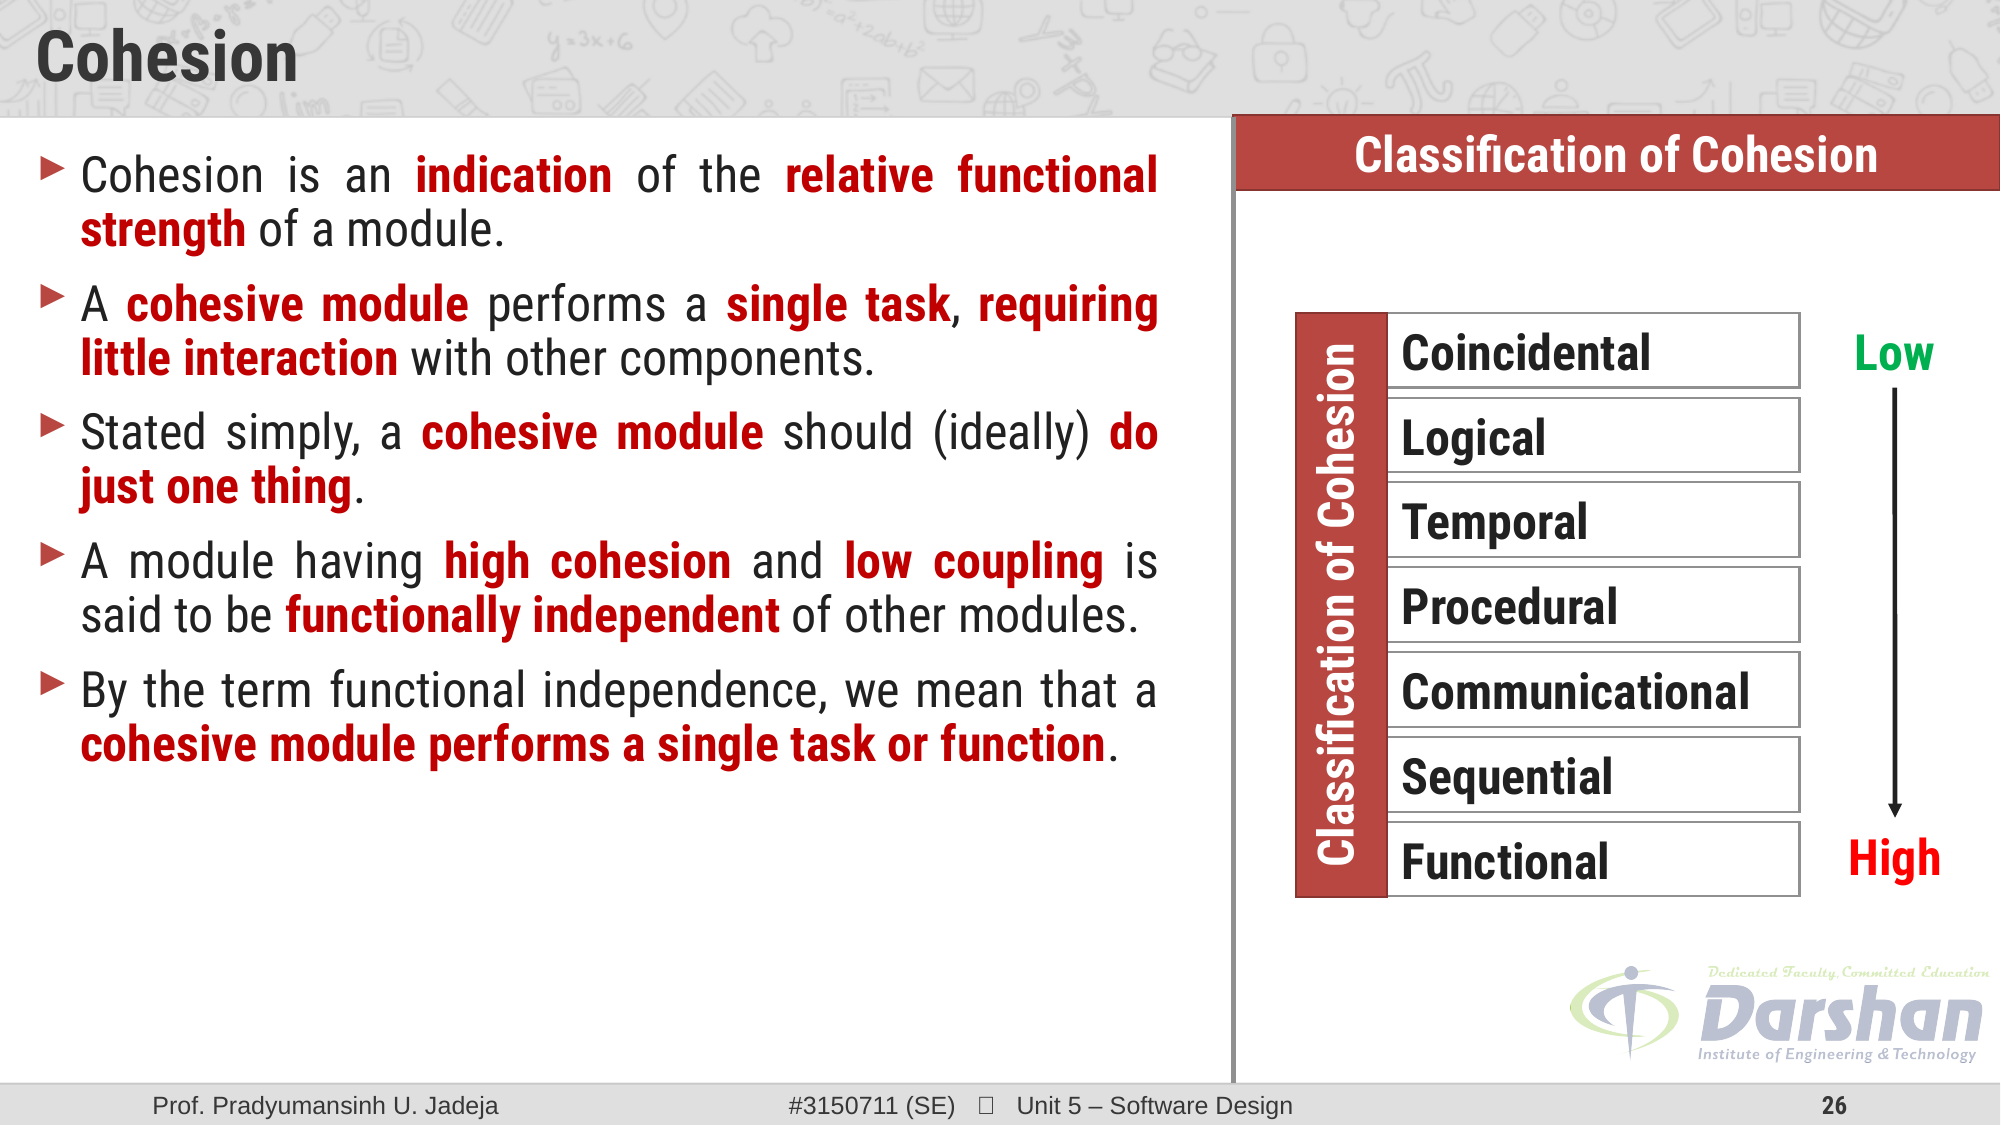

# Cohesion
Classification of Cohesion
Cohesion is an indication of the relative functional strength of a module.
A cohesive module performs a single task, requiring little interaction with other components.
Stated simply, a cohesive module should (ideally) do just one thing.
A module having high cohesion and low coupling is said to be functionally independent of other modules.
By the term functional independence, we mean that a cohesive module performs a single task or function.

Low
Classification of Cohesion
Coincidental
Logical
Temporal
Procedural
Communicational
Sequential
High
Functional